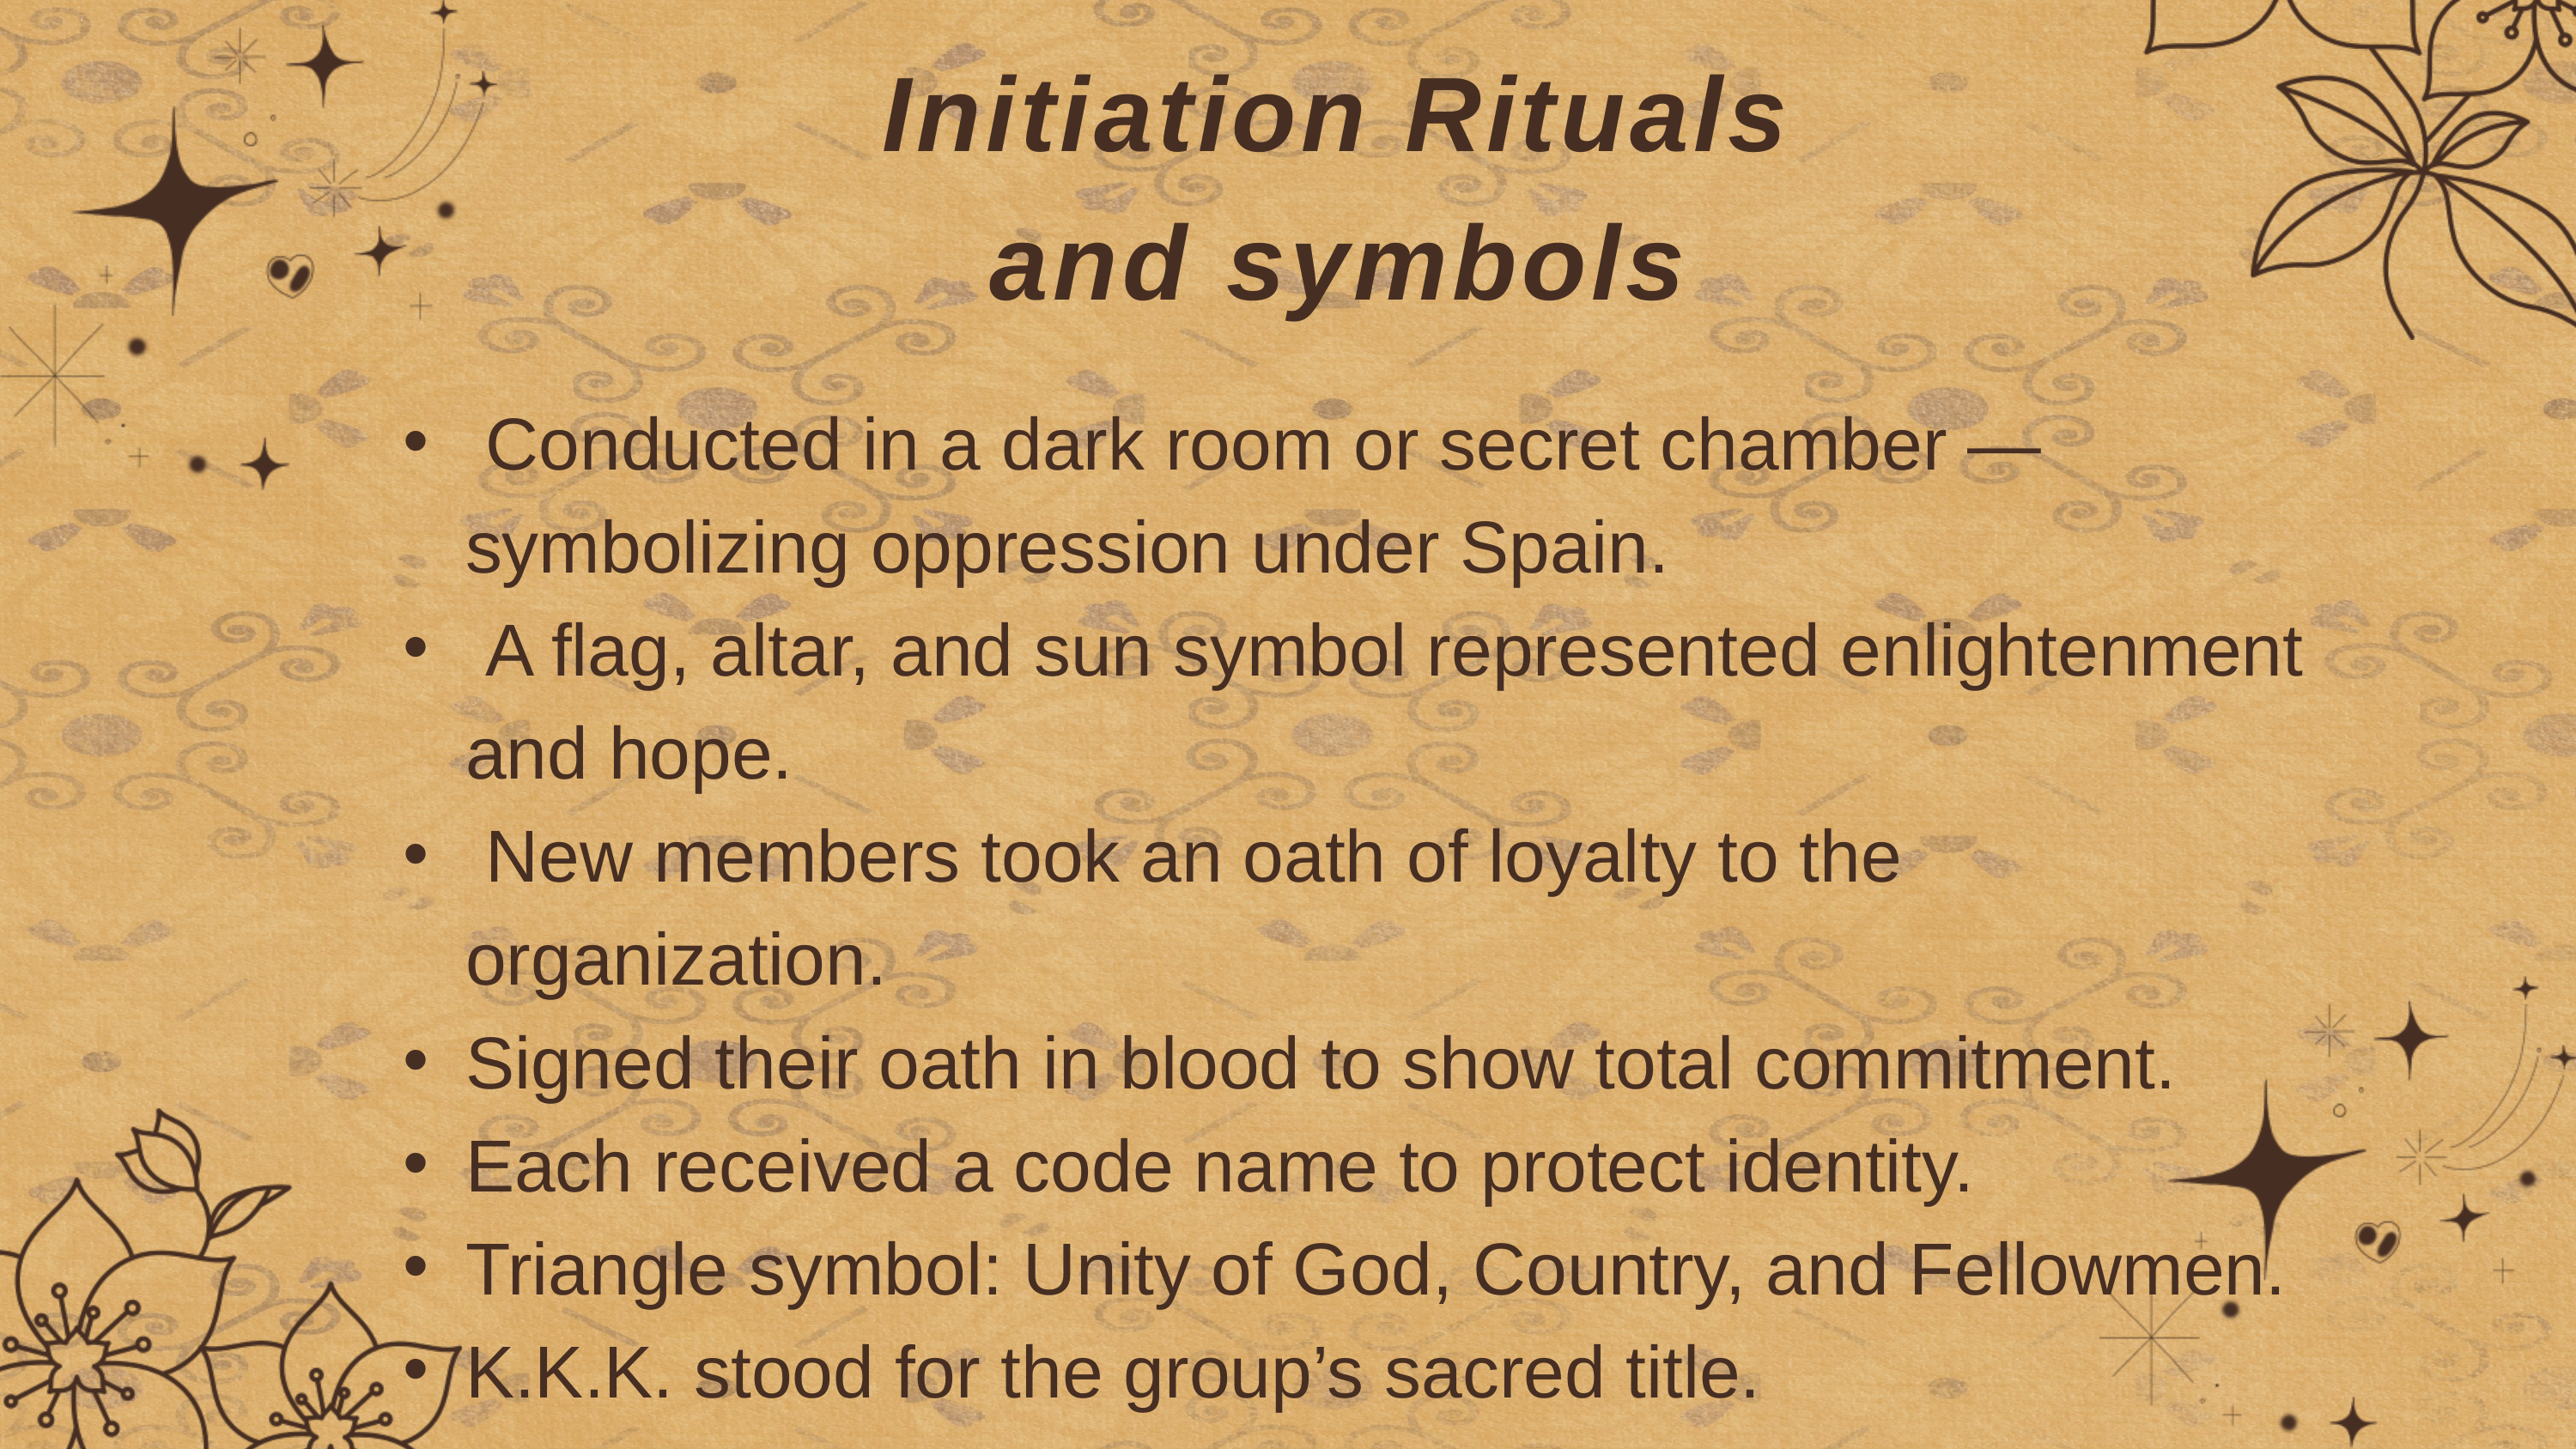

Initiation Rituals and symbols
 Conducted in a dark room or secret chamber — symbolizing oppression under Spain.
 A flag, altar, and sun symbol represented enlightenment and hope.
 New members took an oath of loyalty to the organization.
Signed their oath in blood to show total commitment.
Each received a code name to protect identity.
Triangle symbol: Unity of God, Country, and Fellowmen.
K.K.K. stood for the group’s sacred title.